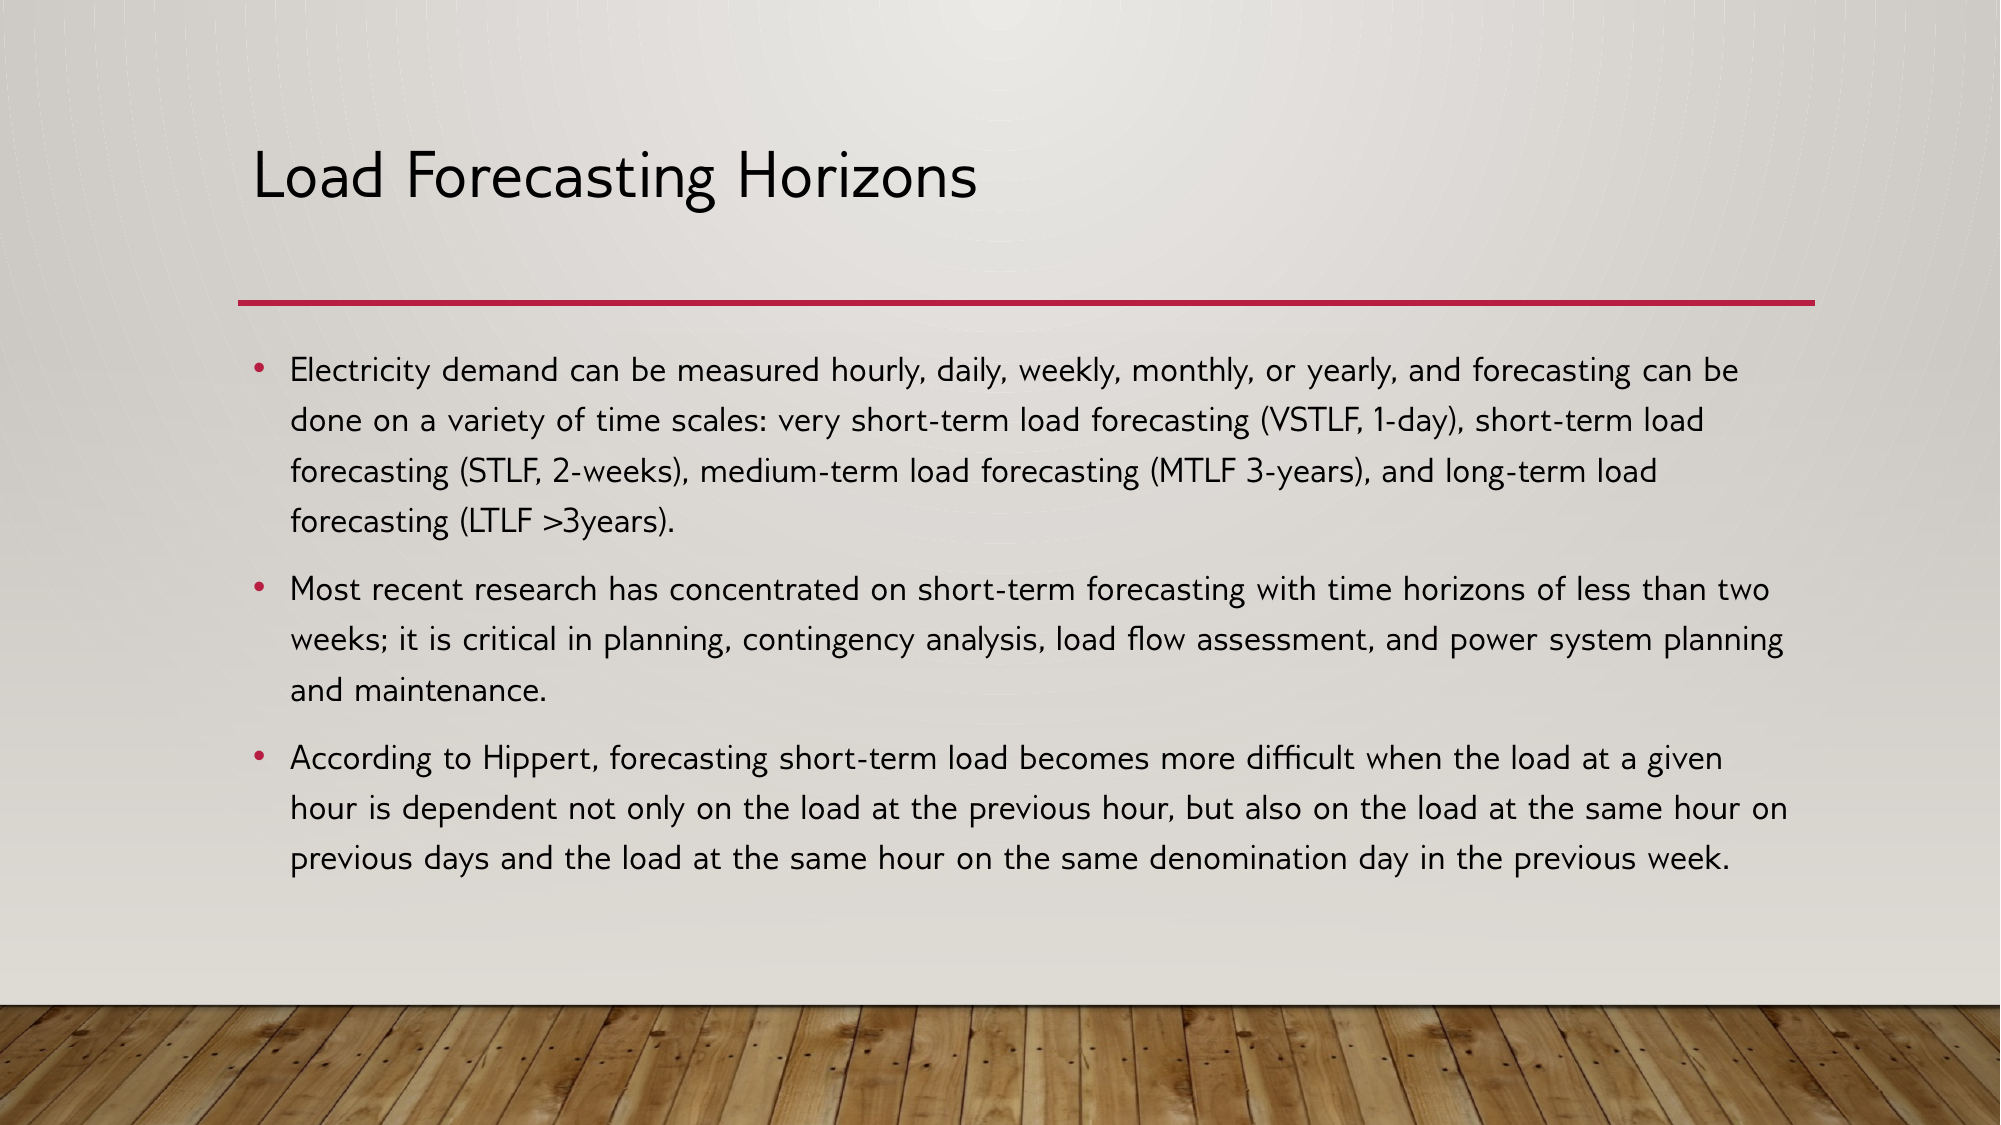

# Load Forecasting Horizons
Electricity demand can be measured hourly, daily, weekly, monthly, or yearly, and forecasting can be done on a variety of time scales: very short-term load forecasting (VSTLF, 1-day), short-term load forecasting (STLF, 2-weeks), medium-term load forecasting (MTLF 3-years), and long-term load forecasting (LTLF >3years).
Most recent research has concentrated on short-term forecasting with time horizons of less than two weeks; it is critical in planning, contingency analysis, load flow assessment, and power system planning and maintenance.
According to Hippert, forecasting short-term load becomes more difficult when the load at a given hour is dependent not only on the load at the previous hour, but also on the load at the same hour on previous days and the load at the same hour on the same denomination day in the previous week.